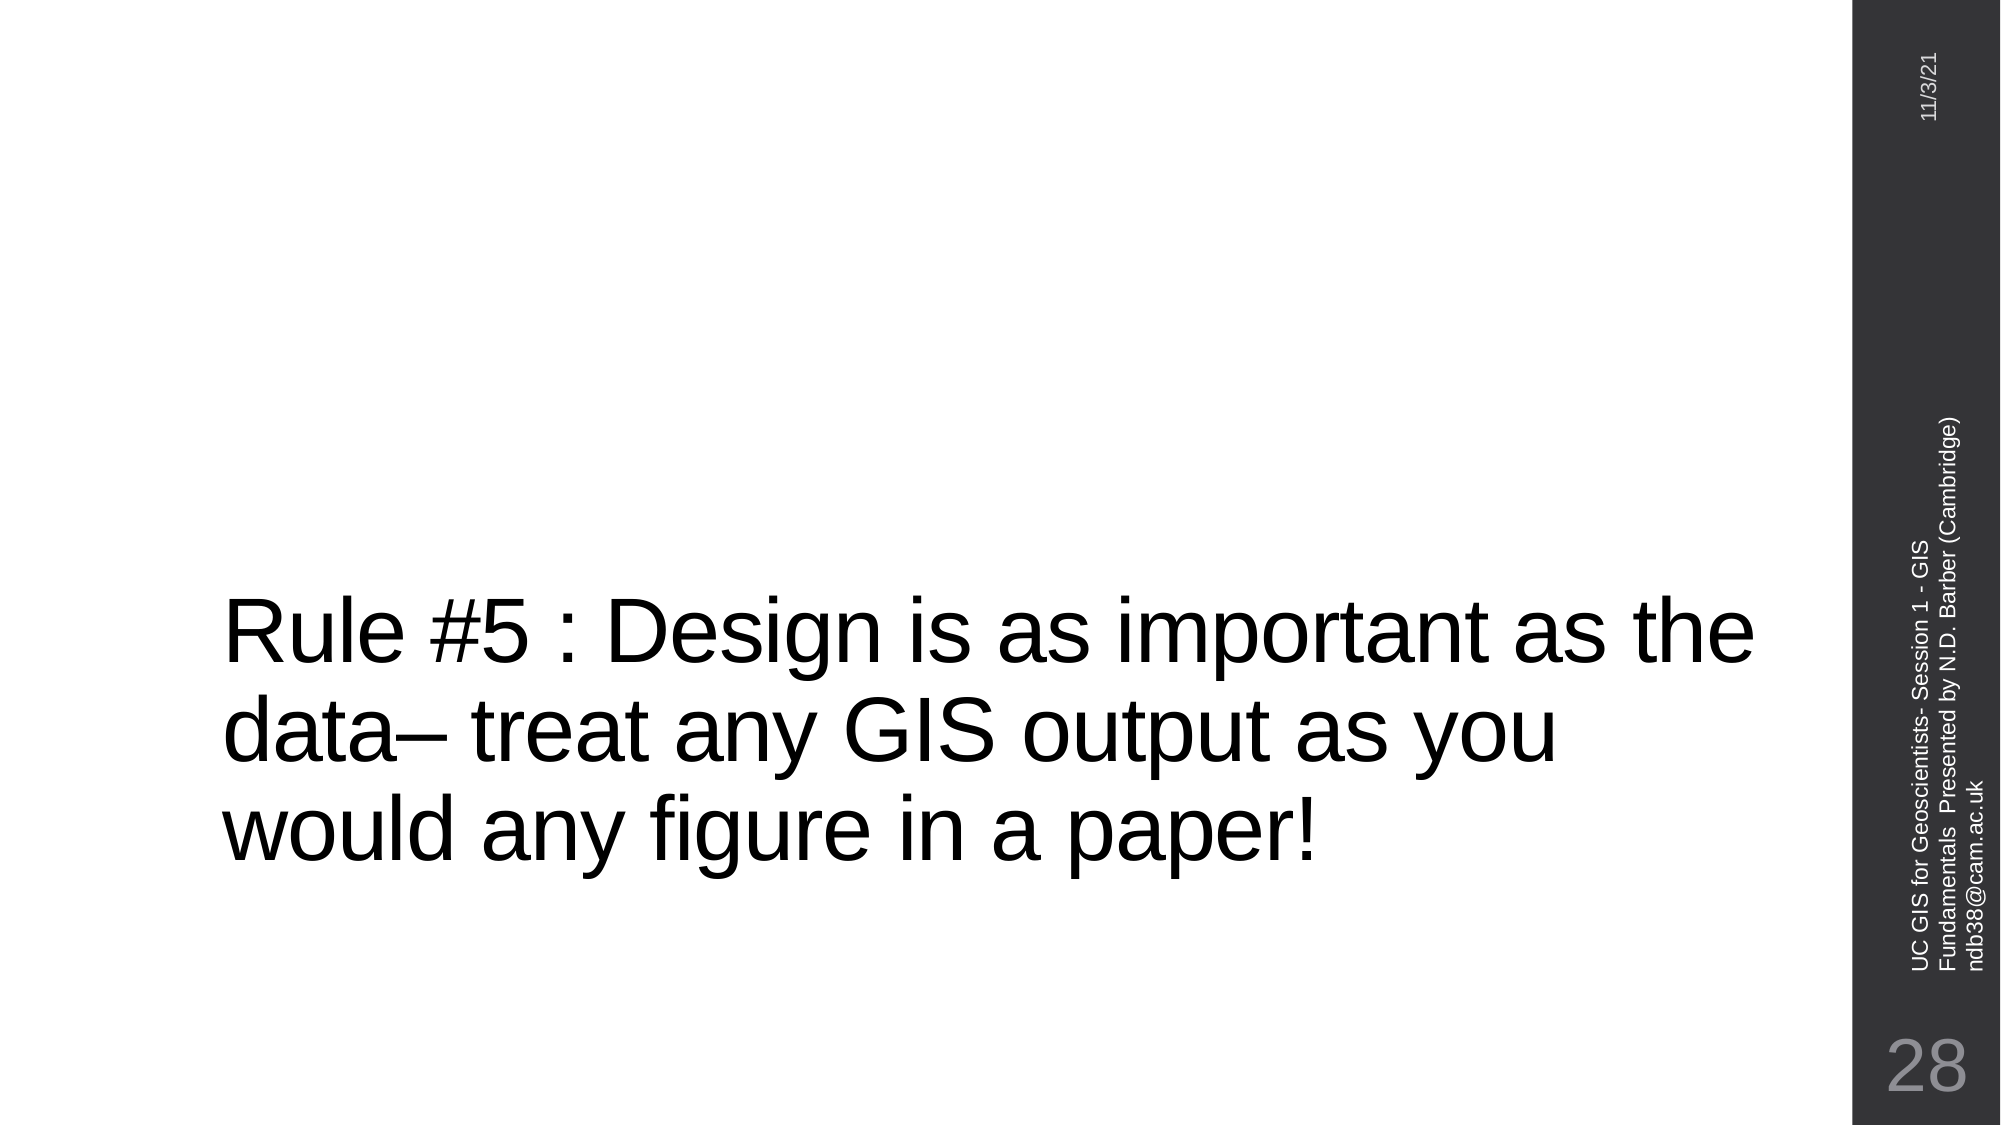

# Rule #5 : Design is as important as the data– treat any GIS output as you would any figure in a paper!
11/3/21
UC GIS for Geoscientists- Session 1 - GIS Fundamentals  Presented by N.D. Barber (Cambridge) ndb38@cam.ac.uk
28